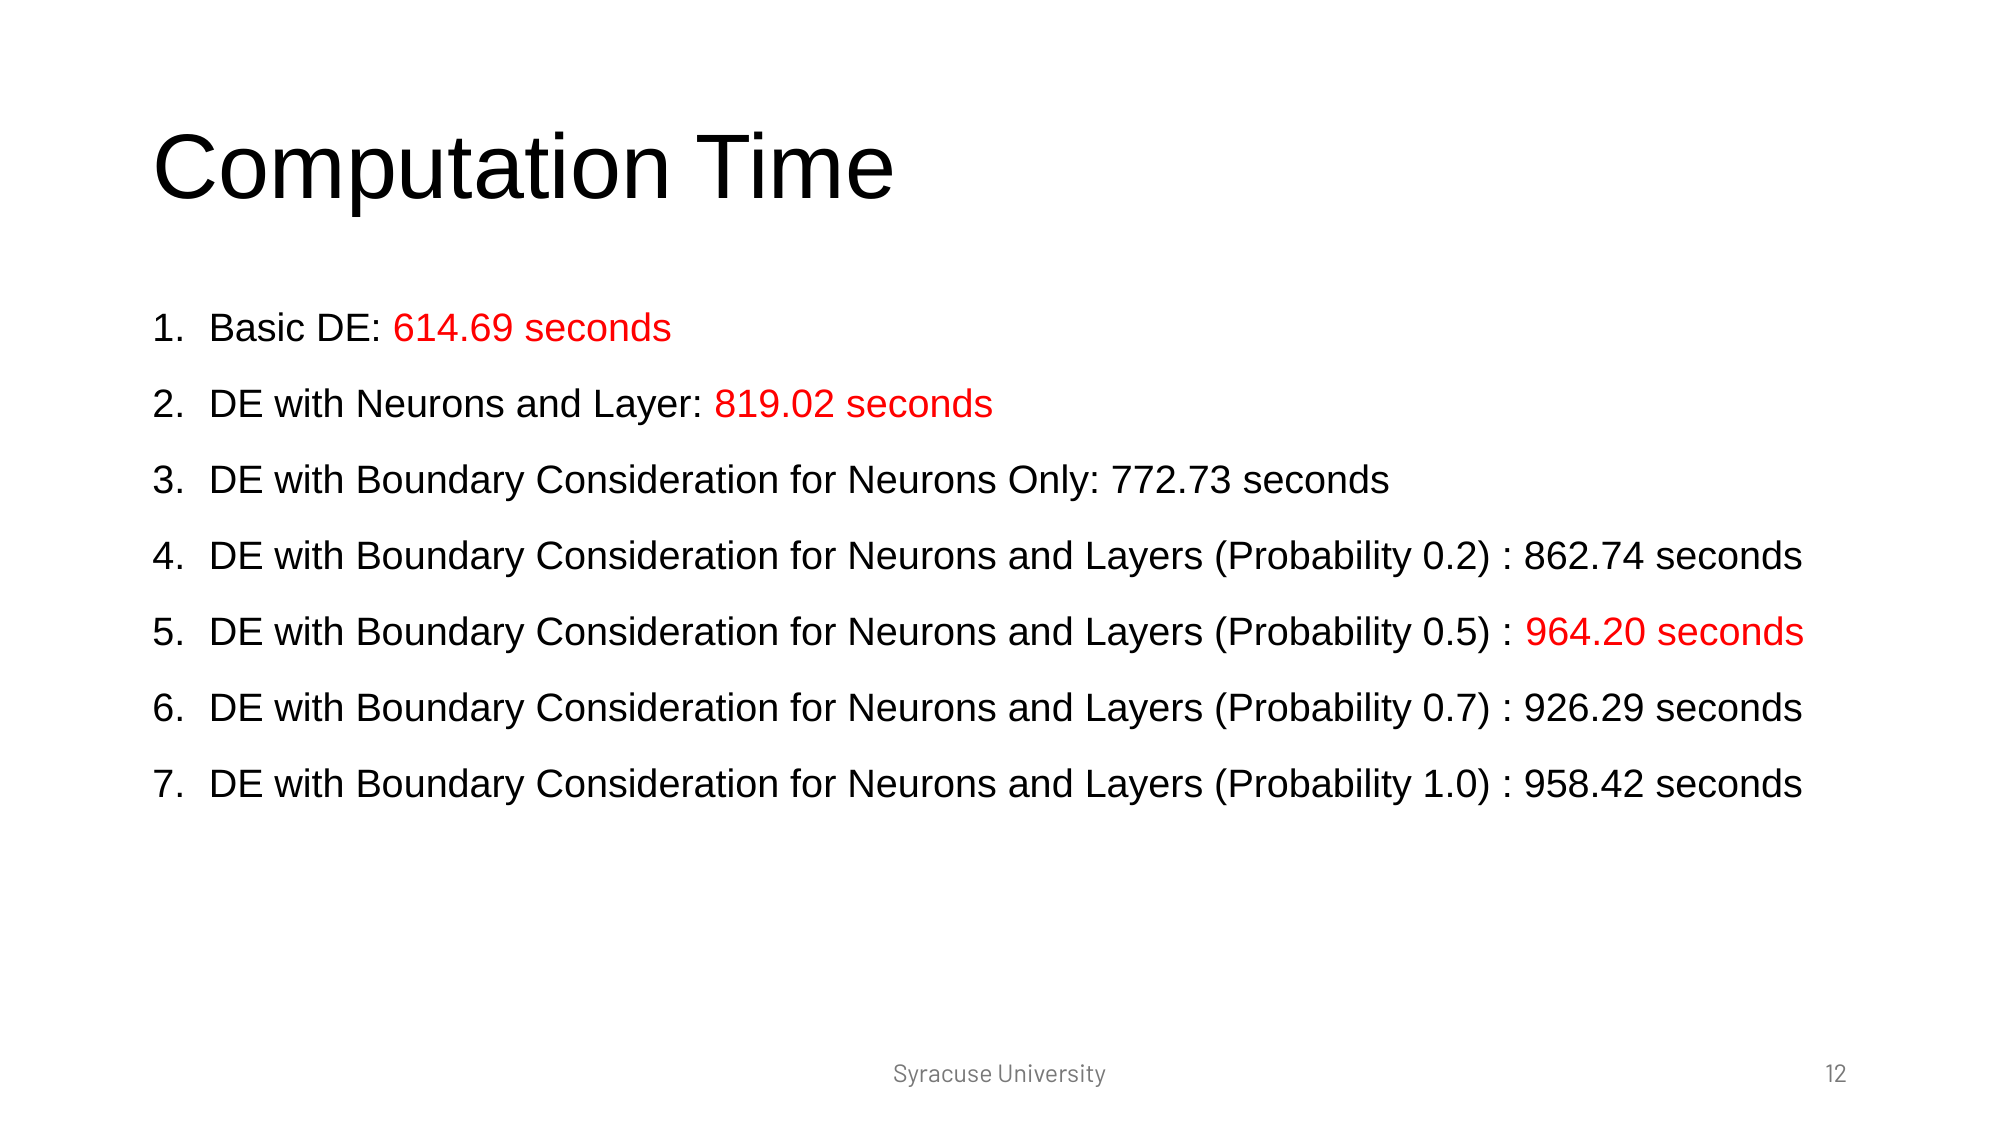

# Computation Time
Basic DE: 614.69 seconds
DE with Neurons and Layer: 819.02 seconds
DE with Boundary Consideration for Neurons Only: 772.73 seconds
DE with Boundary Consideration for Neurons and Layers (Probability 0.2) : 862.74 seconds
DE with Boundary Consideration for Neurons and Layers (Probability 0.5) : 964.20 seconds
DE with Boundary Consideration for Neurons and Layers (Probability 0.7) : 926.29 seconds
DE with Boundary Consideration for Neurons and Layers (Probability 1.0) : 958.42 seconds

Syracuse University
12